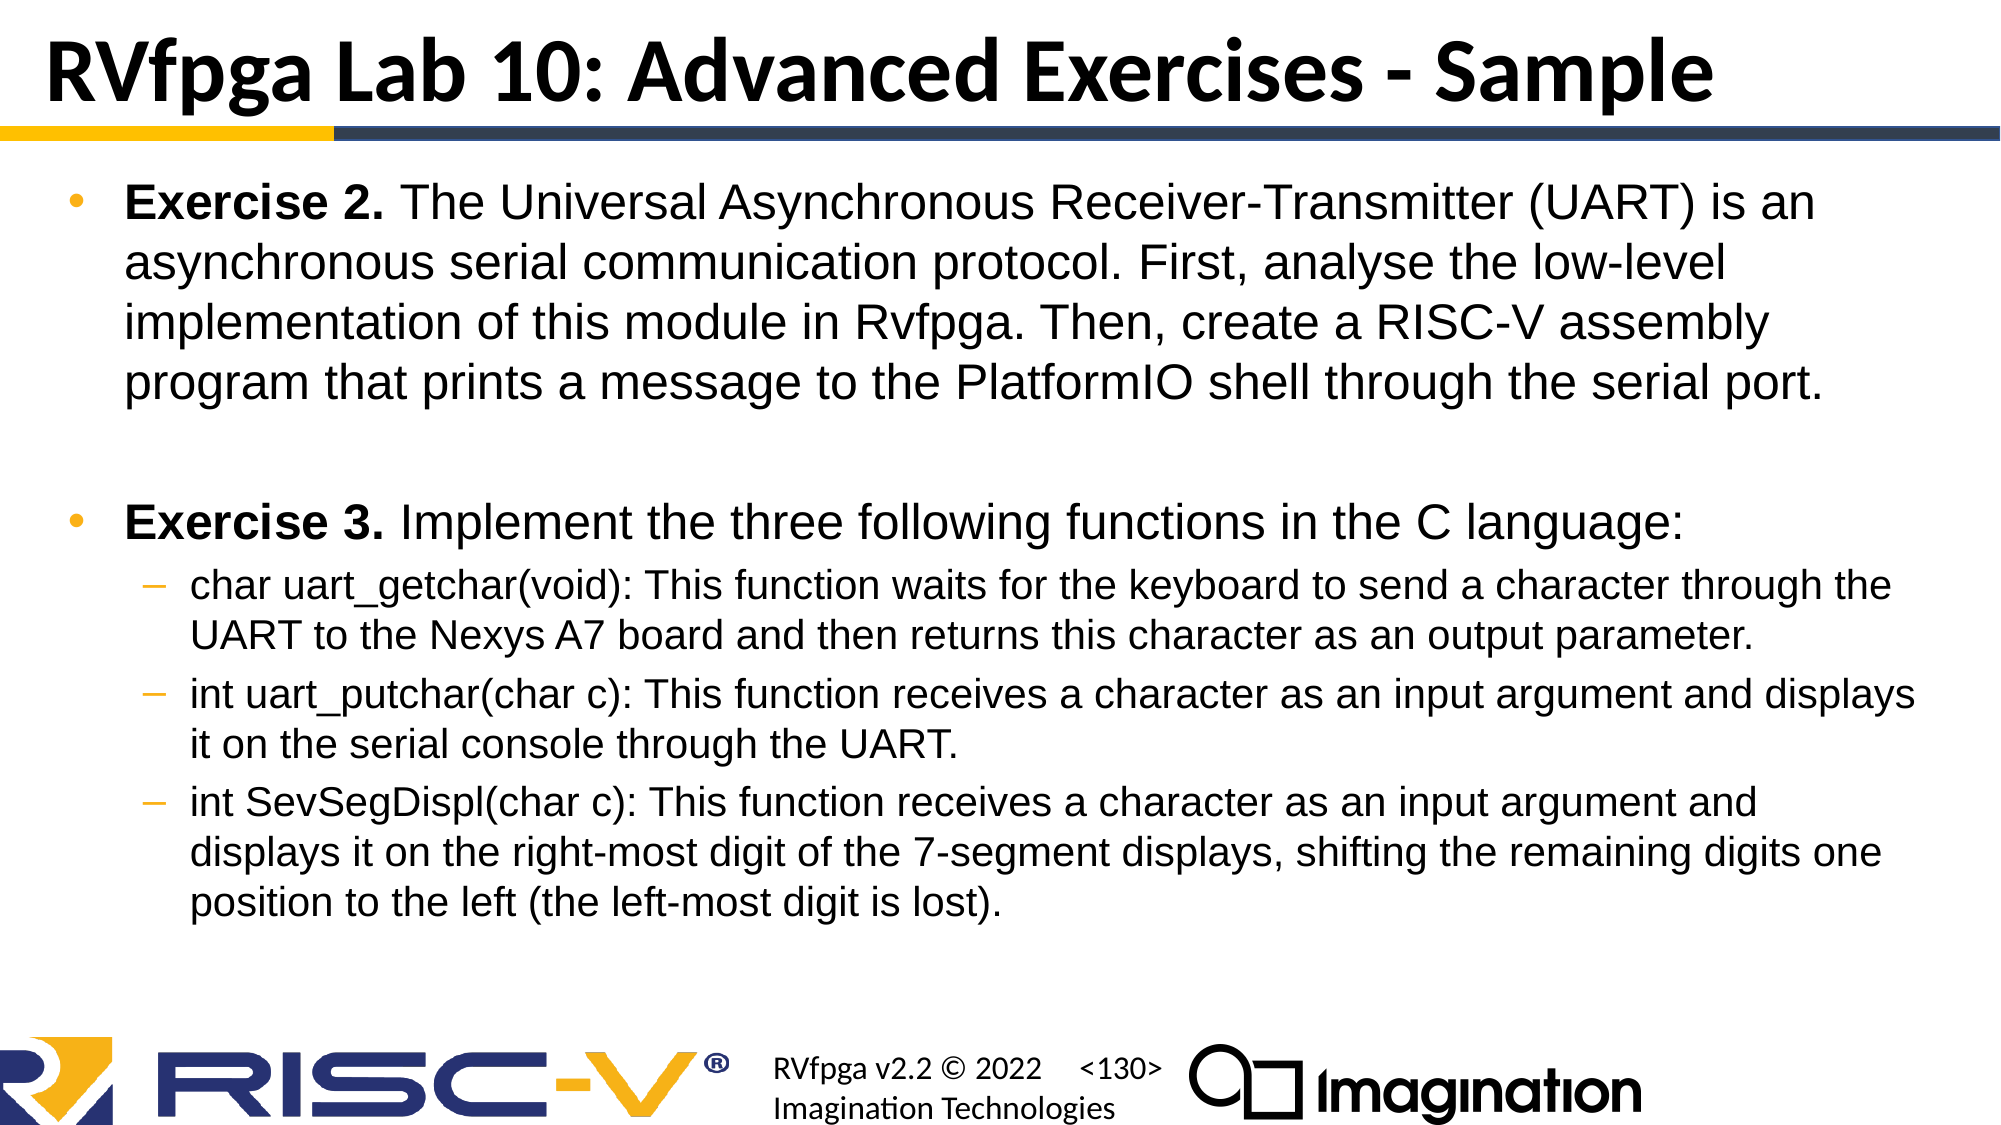

RVfpga Lab 10: Advanced Exercises - Sample
Exercise 2. The Universal Asynchronous Receiver-Transmitter (UART) is an asynchronous serial communication protocol. First, analyse the low-level implementation of this module in Rvfpga. Then, create a RISC-V assembly program that prints a message to the PlatformIO shell through the serial port.

Exercise 3. Implement the three following functions in the C language:
char uart_getchar(void): This function waits for the keyboard to send a character through the UART to the Nexys A7 board and then returns this character as an output parameter.
int uart_putchar(char c): This function receives a character as an input argument and displays it on the serial console through the UART.
int SevSegDispl(char c): This function receives a character as an input argument and displays it on the right-most digit of the 7-segment displays, shifting the remaining digits one position to the left (the left-most digit is lost).